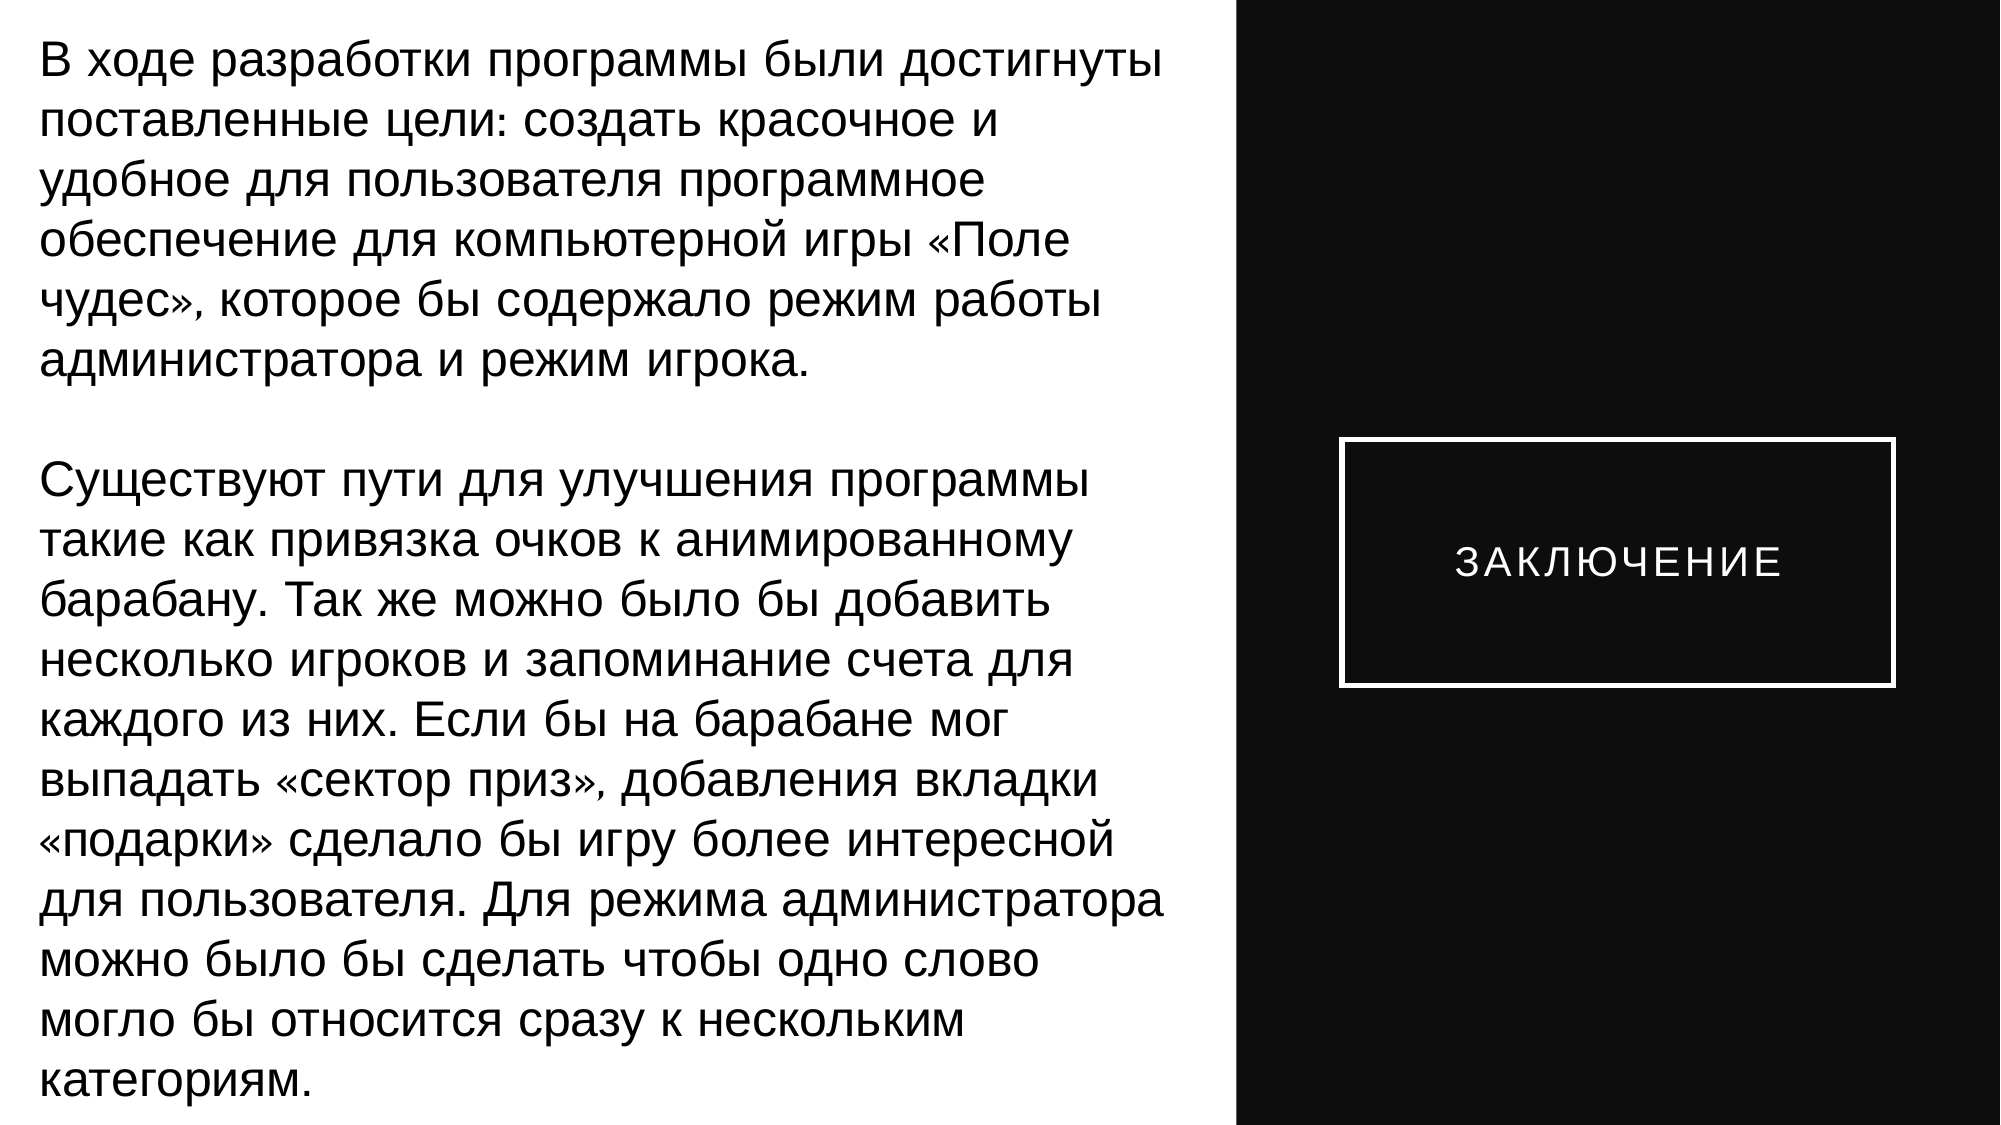

В ходе разработки программы были достигнуты поставленные цели: создать красочное и удобное для пользователя программное обеспечение для компьютерной игры «Поле чудес», которое бы содержало режим работы администратора и режим игрока.

Существуют пути для улучшения программы такие как привязка очков к анимированному барабану. Так же можно было бы добавить несколько игроков и запоминание счета для каждого из них. Если бы на барабане мог выпадать «сектор приз», добавления вкладки «подарки» сделало бы игру более интересной для пользователя. Для режима администратора можно было бы сделать чтобы одно слово могло бы относится сразу к нескольким категориям.
# Заключение